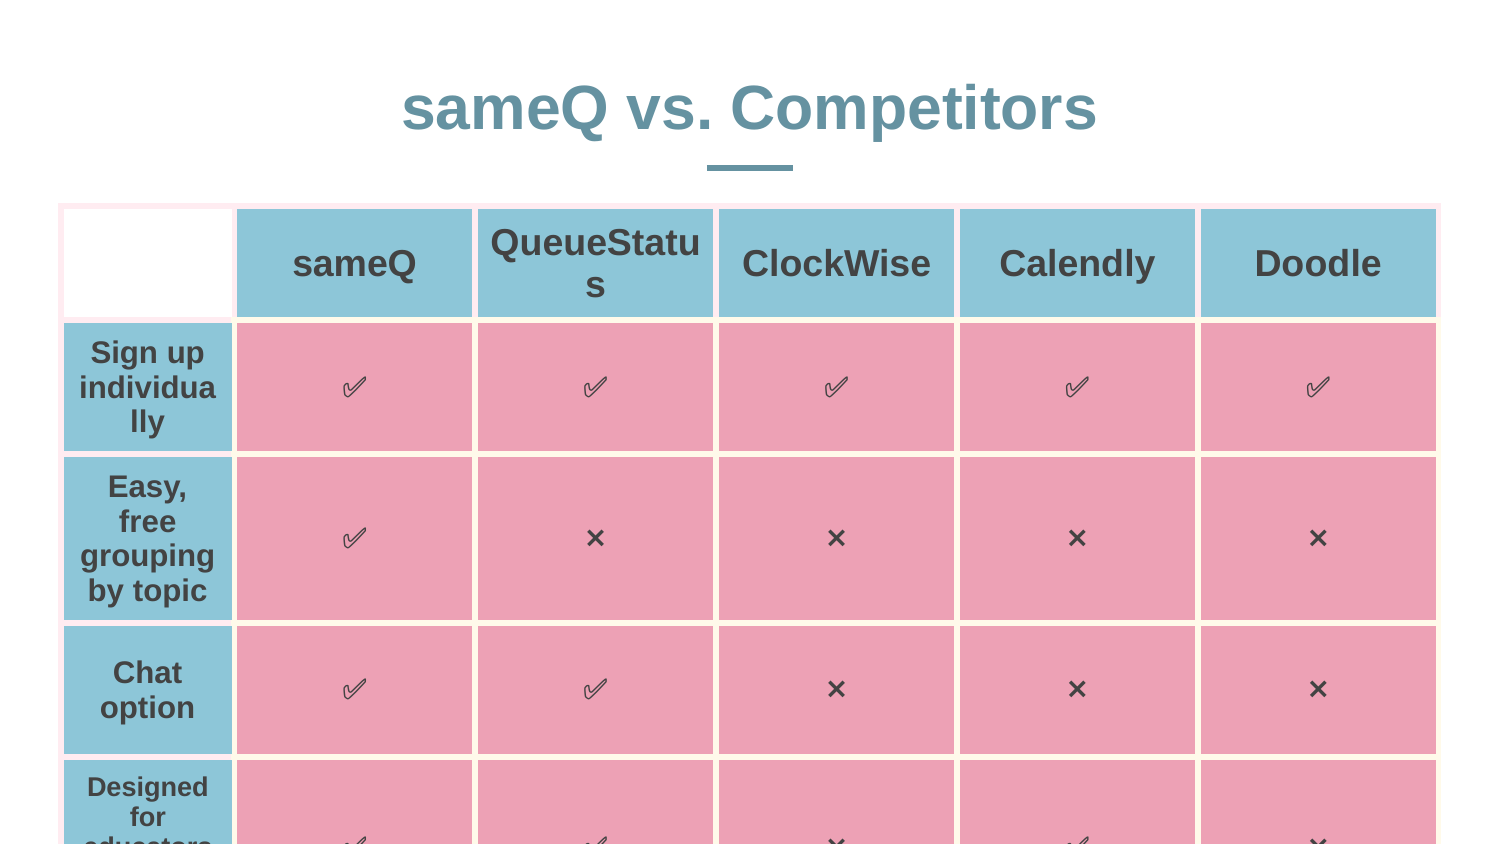

# sameQ vs. Competitors
|  | sameQ | QueueStatus | ClockWise | Calendly | Doodle |
| --- | --- | --- | --- | --- | --- |
| Sign up individually | ✅ | ✅ | ✅ | ✅ | ✅ |
| Easy, free grouping by topic | ✅ | ❌ | ❌ | ❌ | ❌ |
| Chat option | ✅ | ✅ | ❌ | ❌ | ❌ |
| Designed for educators and students | ✅ | ✅ | ❌ | ✅ | ❌ |